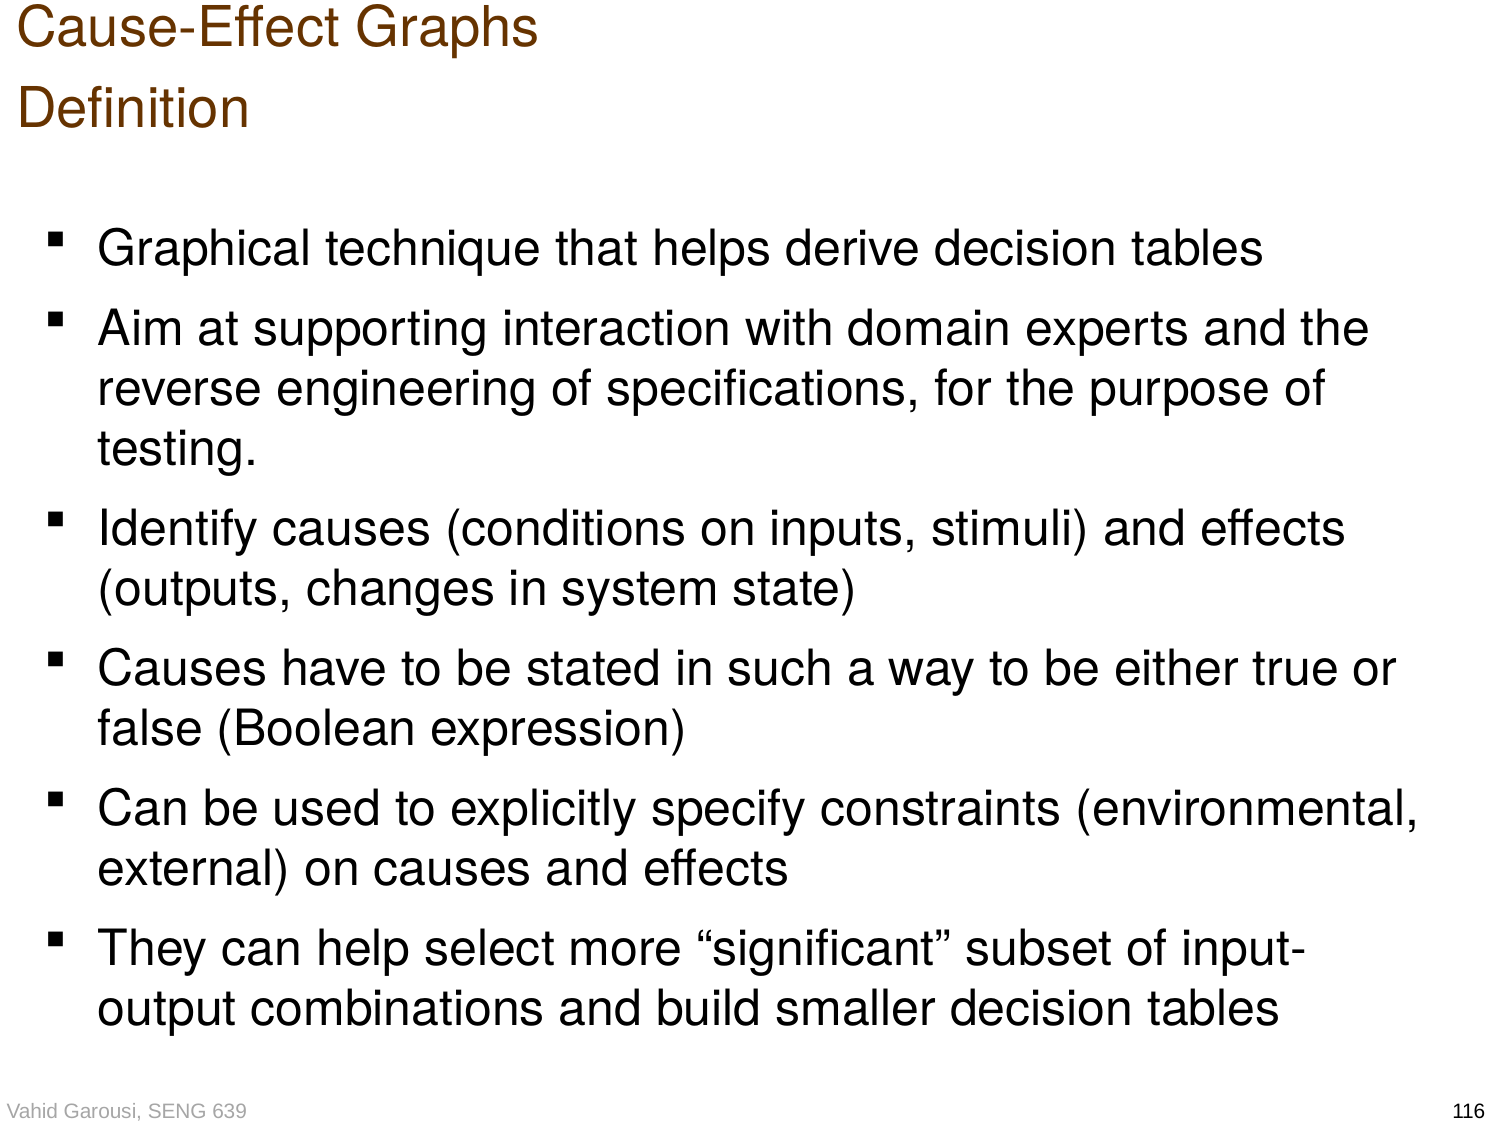

# Cause-Effect Graphs Definition
Graphical technique that helps derive decision tables
Aim at supporting interaction with domain experts and the reverse engineering of specifications, for the purpose of testing.
Identify causes (conditions on inputs, stimuli) and effects (outputs, changes in system state)
Causes have to be stated in such a way to be either true or false (Boolean expression)
Can be used to explicitly specify constraints (environmental, external) on causes and effects
They can help select more “significant” subset of input-output combinations and build smaller decision tables